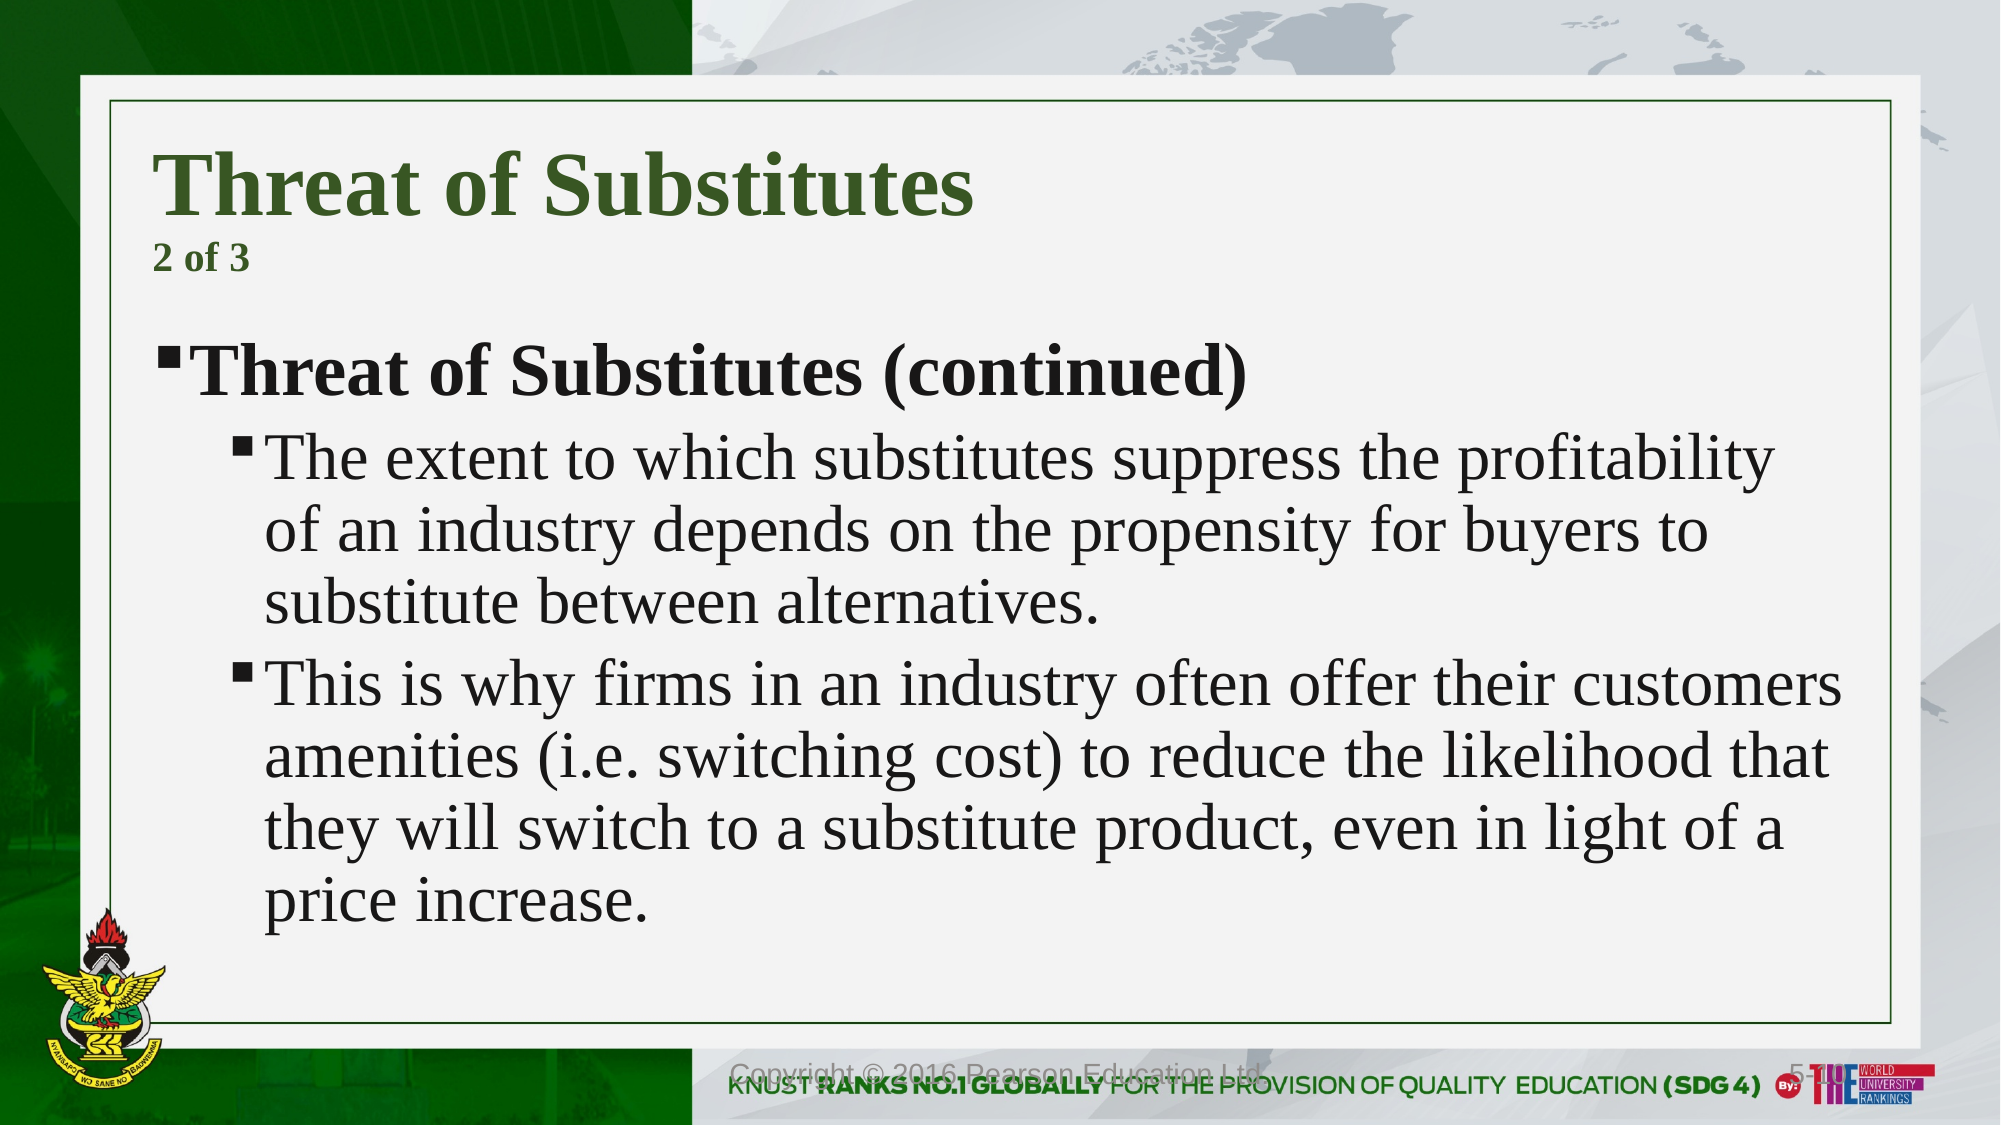

# Threat of Substitutes 2 of 3
Threat of Substitutes (continued)
The extent to which substitutes suppress the profitability of an industry depends on the propensity for buyers to substitute between alternatives.
This is why firms in an industry often offer their customers amenities (i.e. switching cost) to reduce the likelihood that they will switch to a substitute product, even in light of a price increase.
Copyright © 2016 Pearson Education Ltd.
5-10